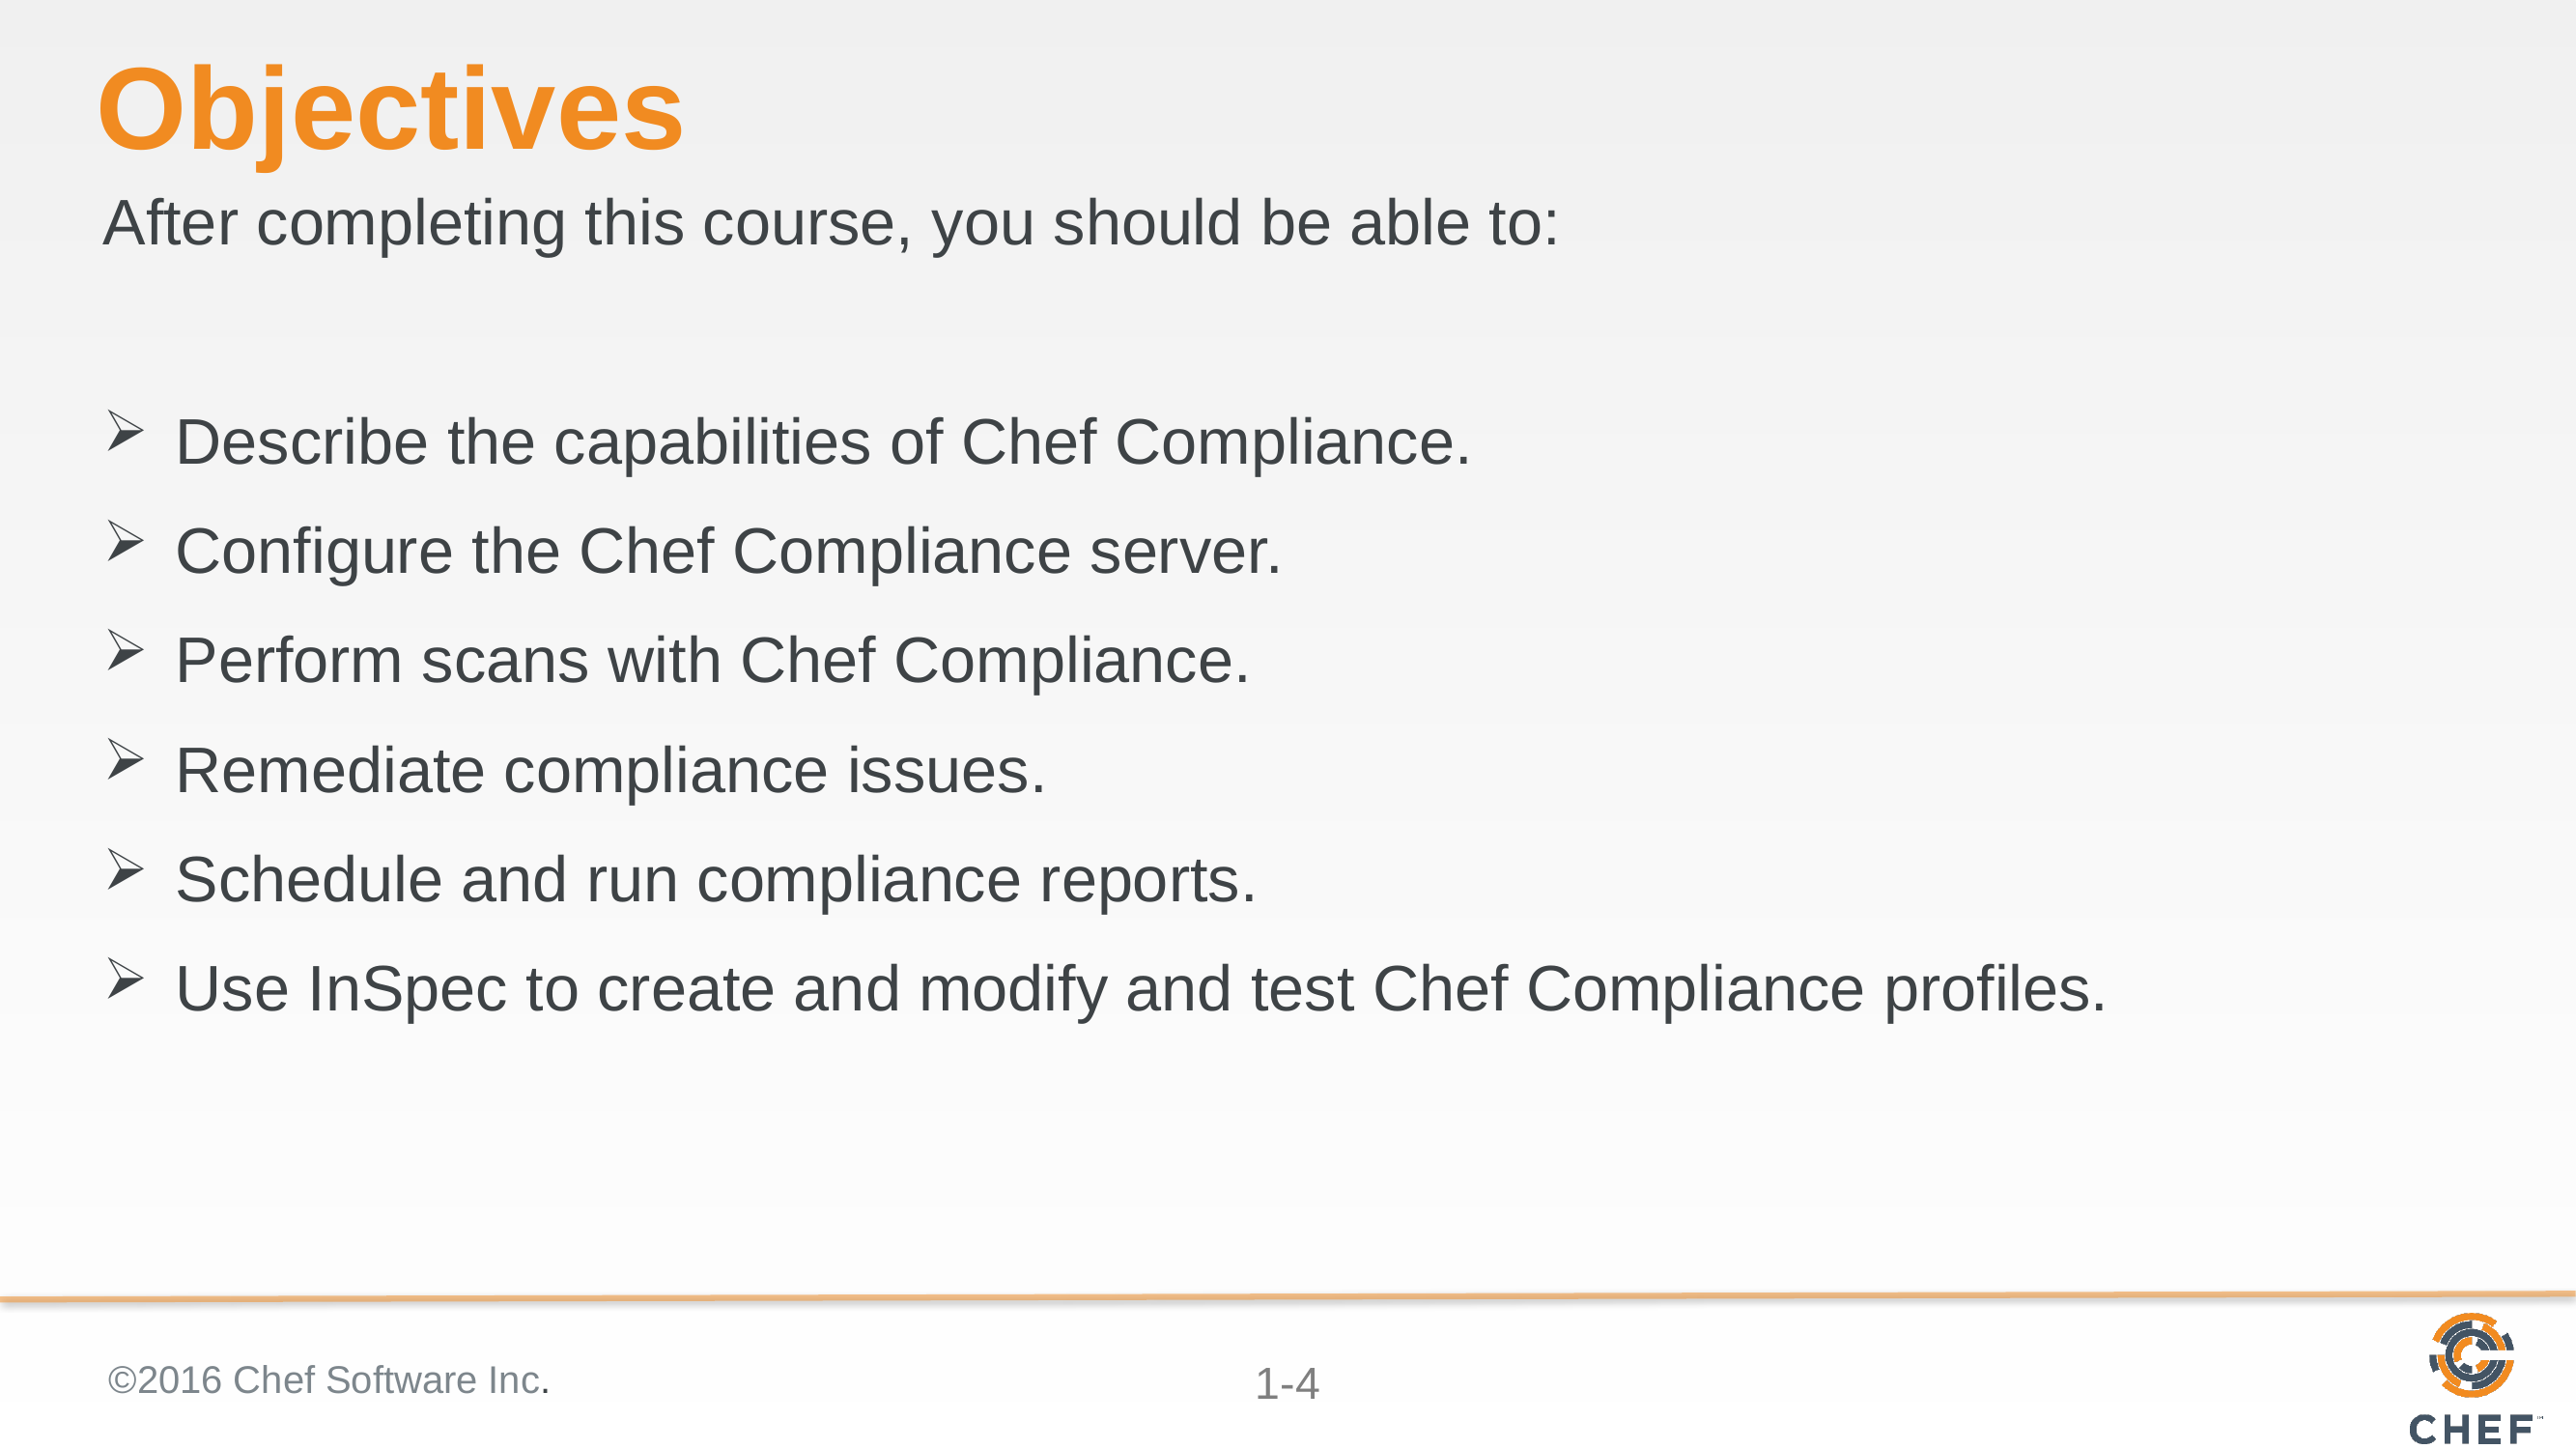

# Objectives
After completing this course, you should be able to:

Describe the capabilities of Chef Compliance.
Configure the Chef Compliance server.
Perform scans with Chef Compliance.
Remediate compliance issues.
Schedule and run compliance reports.
Use InSpec to create and modify and test Chef Compliance profiles.